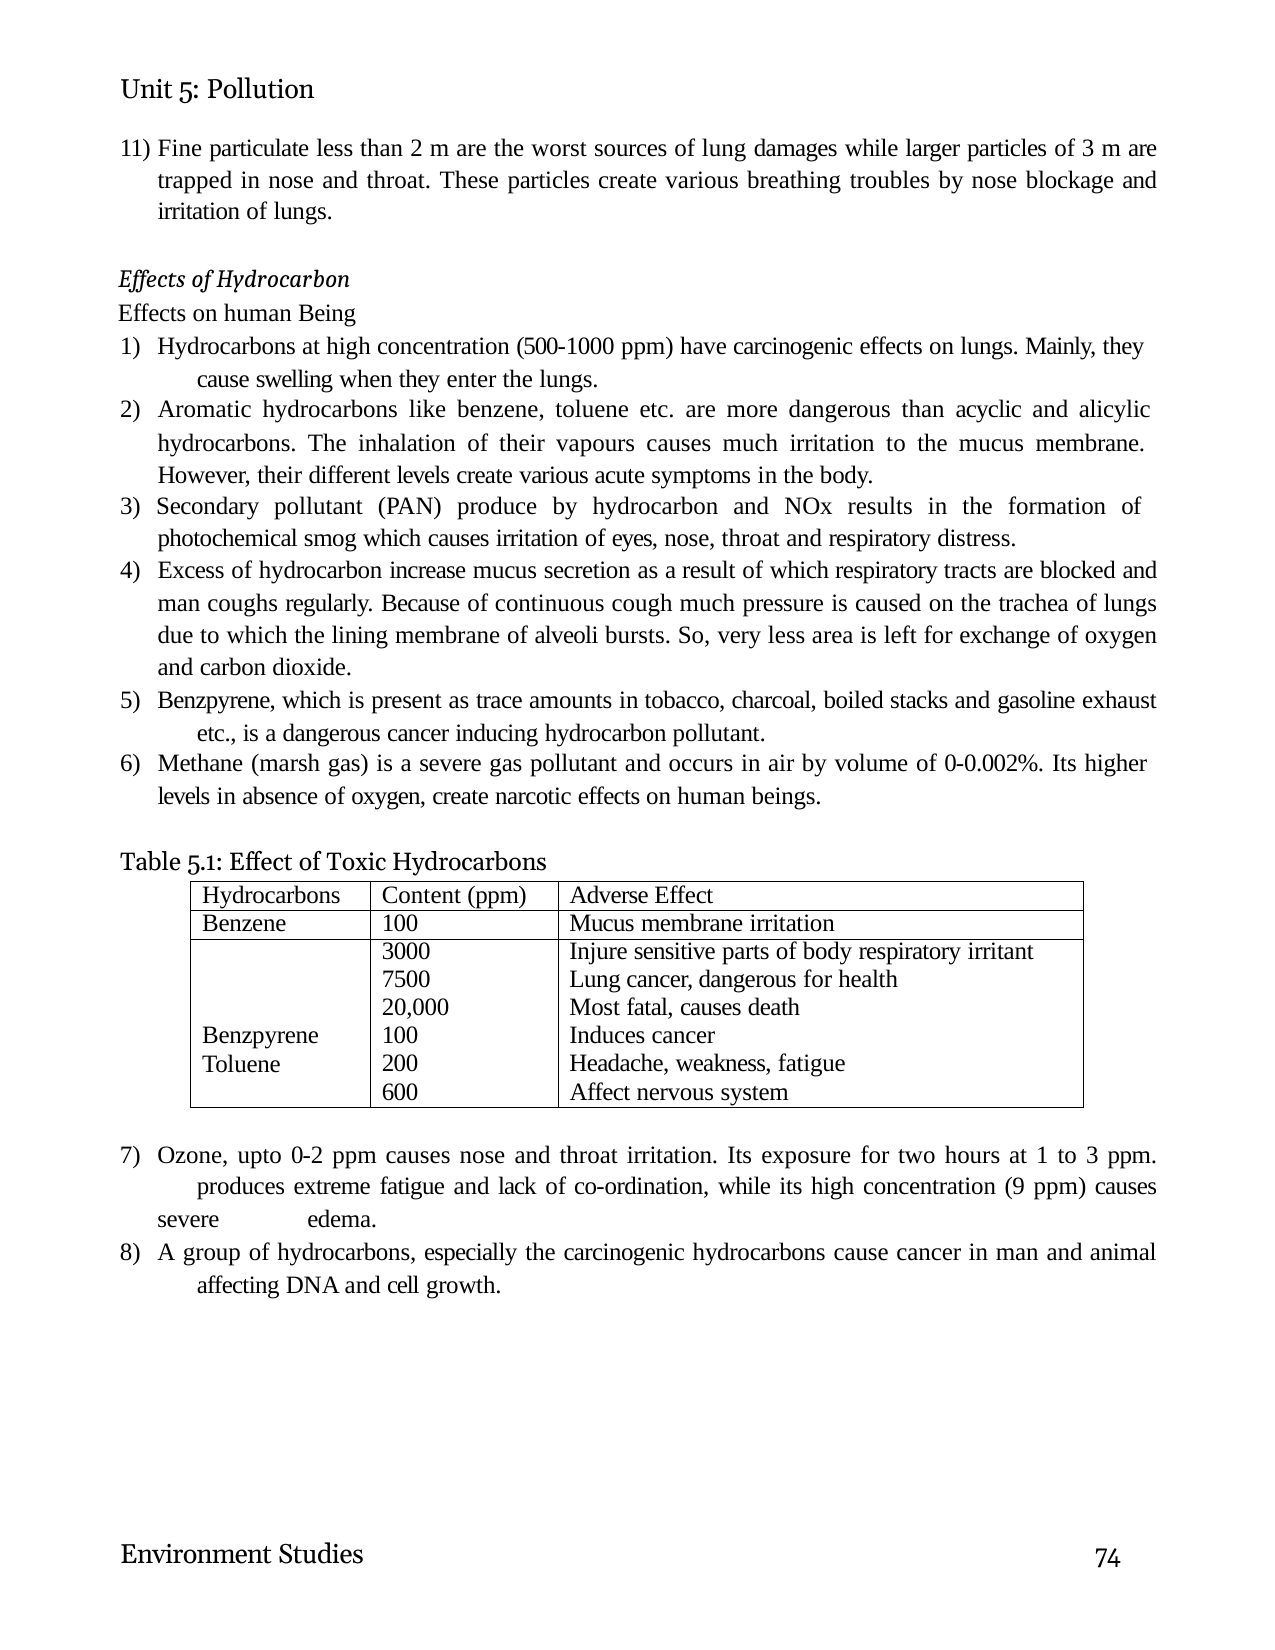

Unit 5: Pollution
11) Fine particulate less than 2 m are the worst sources of lung damages while larger particles of 3 m are trapped in nose and throat. These particles create various breathing troubles by nose blockage and irritation of lungs.

Effects of Hydrocarbon
Effects on human Being
Hydrocarbons at high concentration (500-1000 ppm) have carcinogenic effects on lungs. Mainly, they 	cause swelling when they enter the lungs.
Aromatic hydrocarbons like benzene, toluene etc. are more dangerous than acyclic and alicylic
hydrocarbons. The inhalation of their vapours causes much irritation to the mucus membrane. However, their different levels create various acute symptoms in the body.
Secondary pollutant (PAN) produce by hydrocarbon and NOx results in the formation of
photochemical smog which causes irritation of eyes, nose, throat and respiratory distress.
Excess of hydrocarbon increase mucus secretion as a result of which respiratory tracts are blocked and man coughs regularly. Because of continuous cough much pressure is caused on the trachea of lungs due to which the lining membrane of alveoli bursts. So, very less area is left for exchange of oxygen and carbon dioxide.
Benzpyrene, which is present as trace amounts in tobacco, charcoal, boiled stacks and gasoline exhaust 	etc., is a dangerous cancer inducing hydrocarbon pollutant.
Methane (marsh gas) is a severe gas pollutant and occurs in air by volume of 0-0.002%. Its higher
levels in absence of oxygen, create narcotic effects on human beings.

Table 5.1: Effect of Toxic Hydrocarbons
| Hydrocarbons | Content (ppm) | Adverse Effect |
| --- | --- | --- |
| Benzene | 100 | Mucus membrane irritation |
|  | 3000 | Injure sensitive parts of body respiratory irritant |
|  | 7500 | Lung cancer, dangerous for health |
|  | 20,000 | Most fatal, causes death |
| Benzpyrene | 100 | Induces cancer |
| Toluene | 200 600 | Headache, weakness, fatigue Affect nervous system |
Ozone, upto 0-2 ppm causes nose and throat irritation. Its exposure for two hours at 1 to 3 ppm. 	produces extreme fatigue and lack of co-ordination, while its high concentration (9 ppm) causes severe 	edema.
A group of hydrocarbons, especially the carcinogenic hydrocarbons cause cancer in man and animal 	affecting DNA and cell growth.
Environment Studies
74